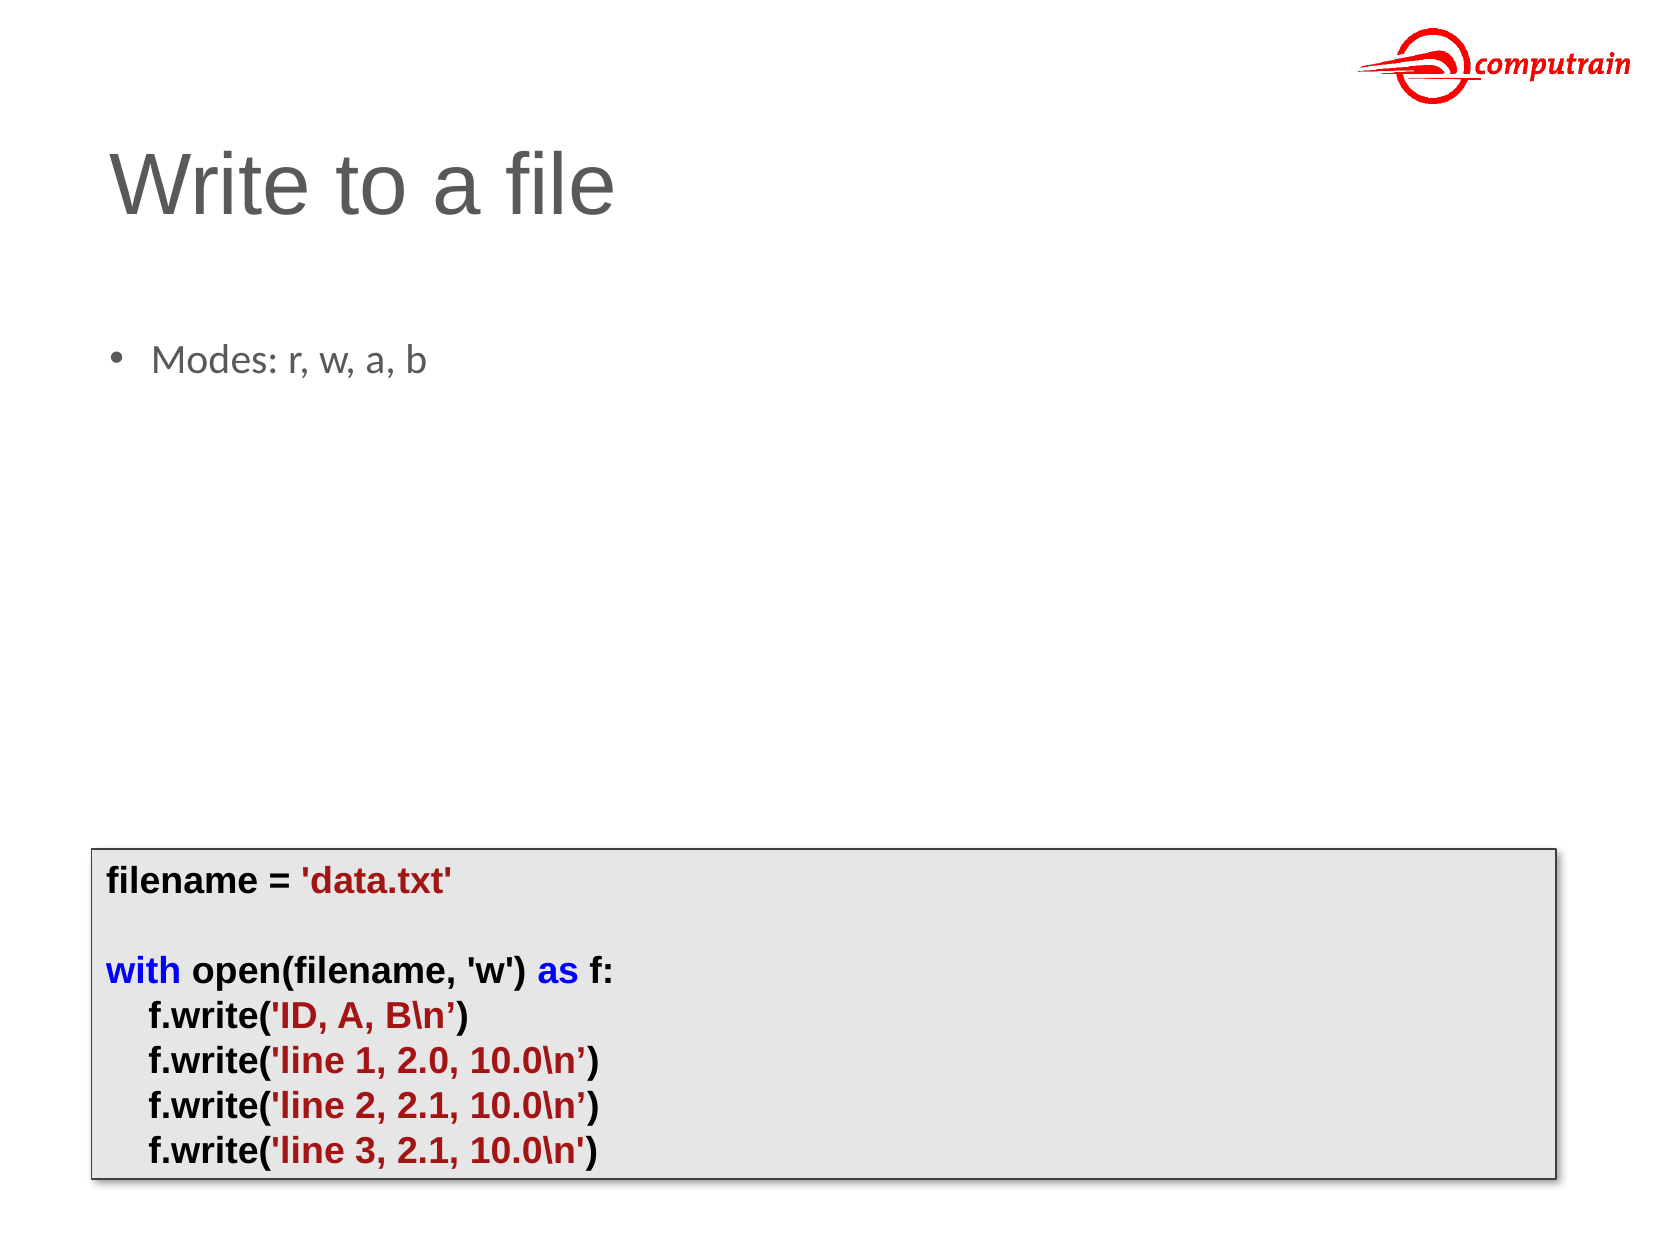

# Write to a file
Modes: r, w, a, b
filename = 'data.txt'
with open(filename, 'w') as f:
    f.write('ID, A, B\n’)
    f.write('line 1, 2.0, 10.0\n’)
    f.write('line 2, 2.1, 10.0\n’)
    f.write('line 3, 2.1, 10.0\n')